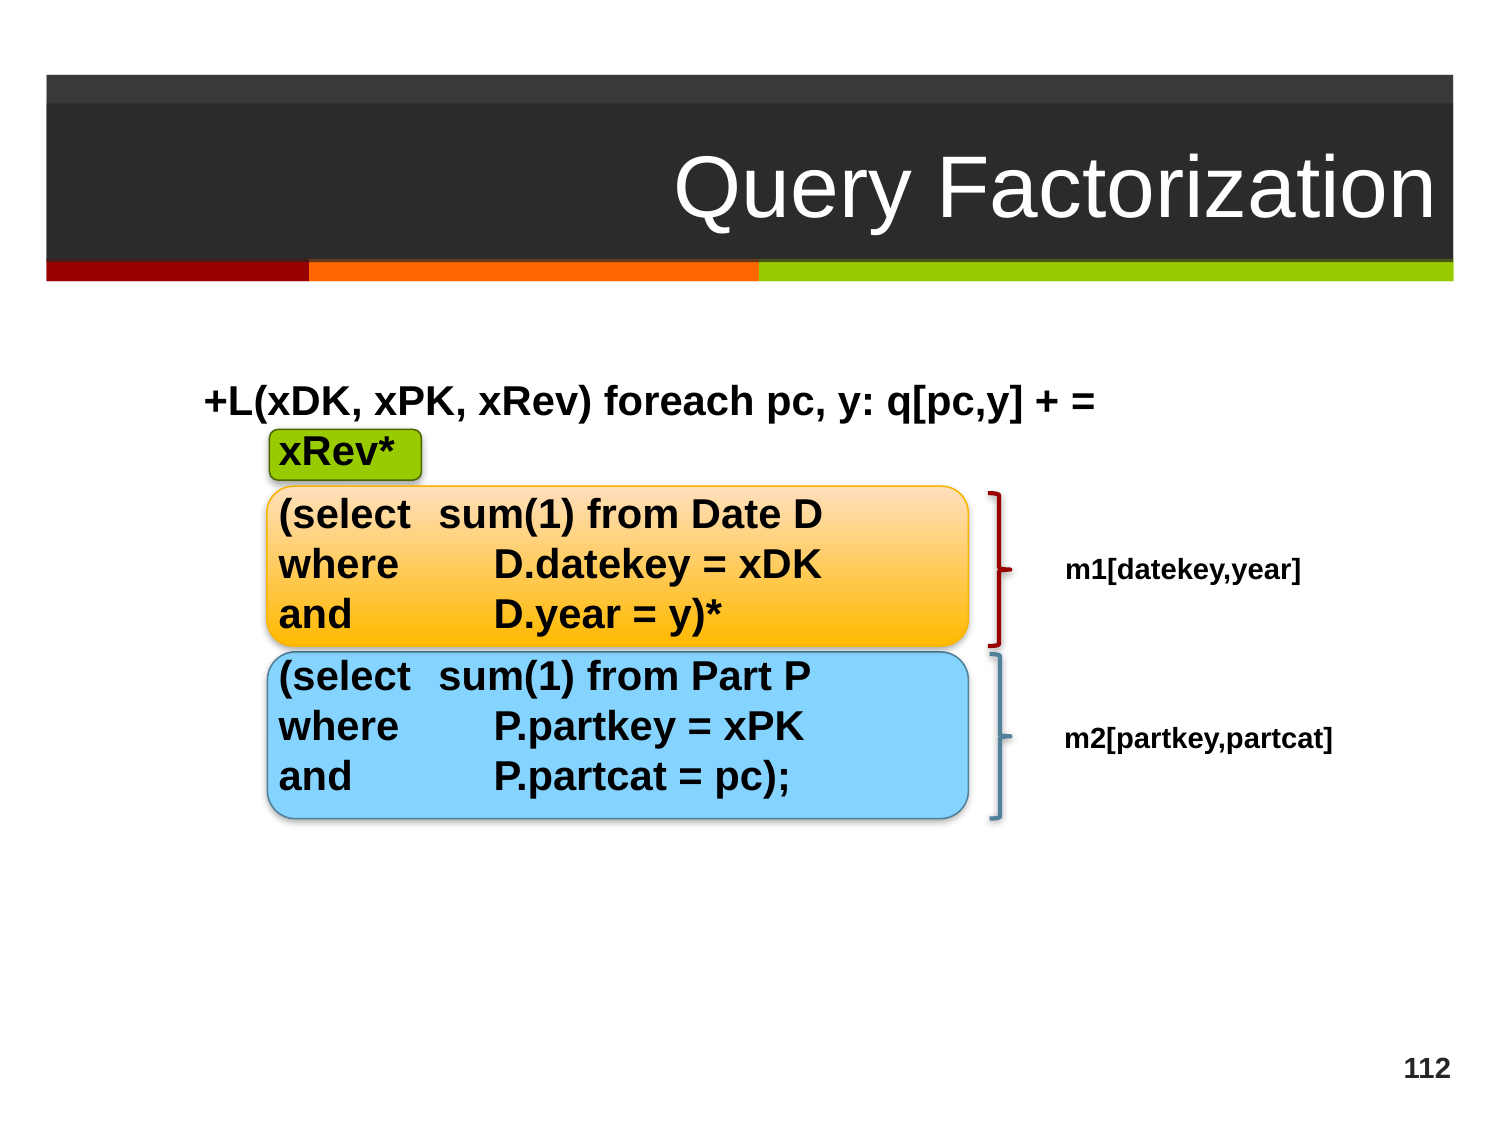

# Query Factorization
+L(xDK, xPK, xRev) foreach pc, y: q[pc,y] + =
	xRev*
(select	sum(1) from Date D
where		D.datekey = xDK
and		D.year = y)*
(select	sum(1) from Part P
where		P.partkey = xPK
and		P.partcat = pc);

m1[datekey,year]

m2[partkey,partcat]